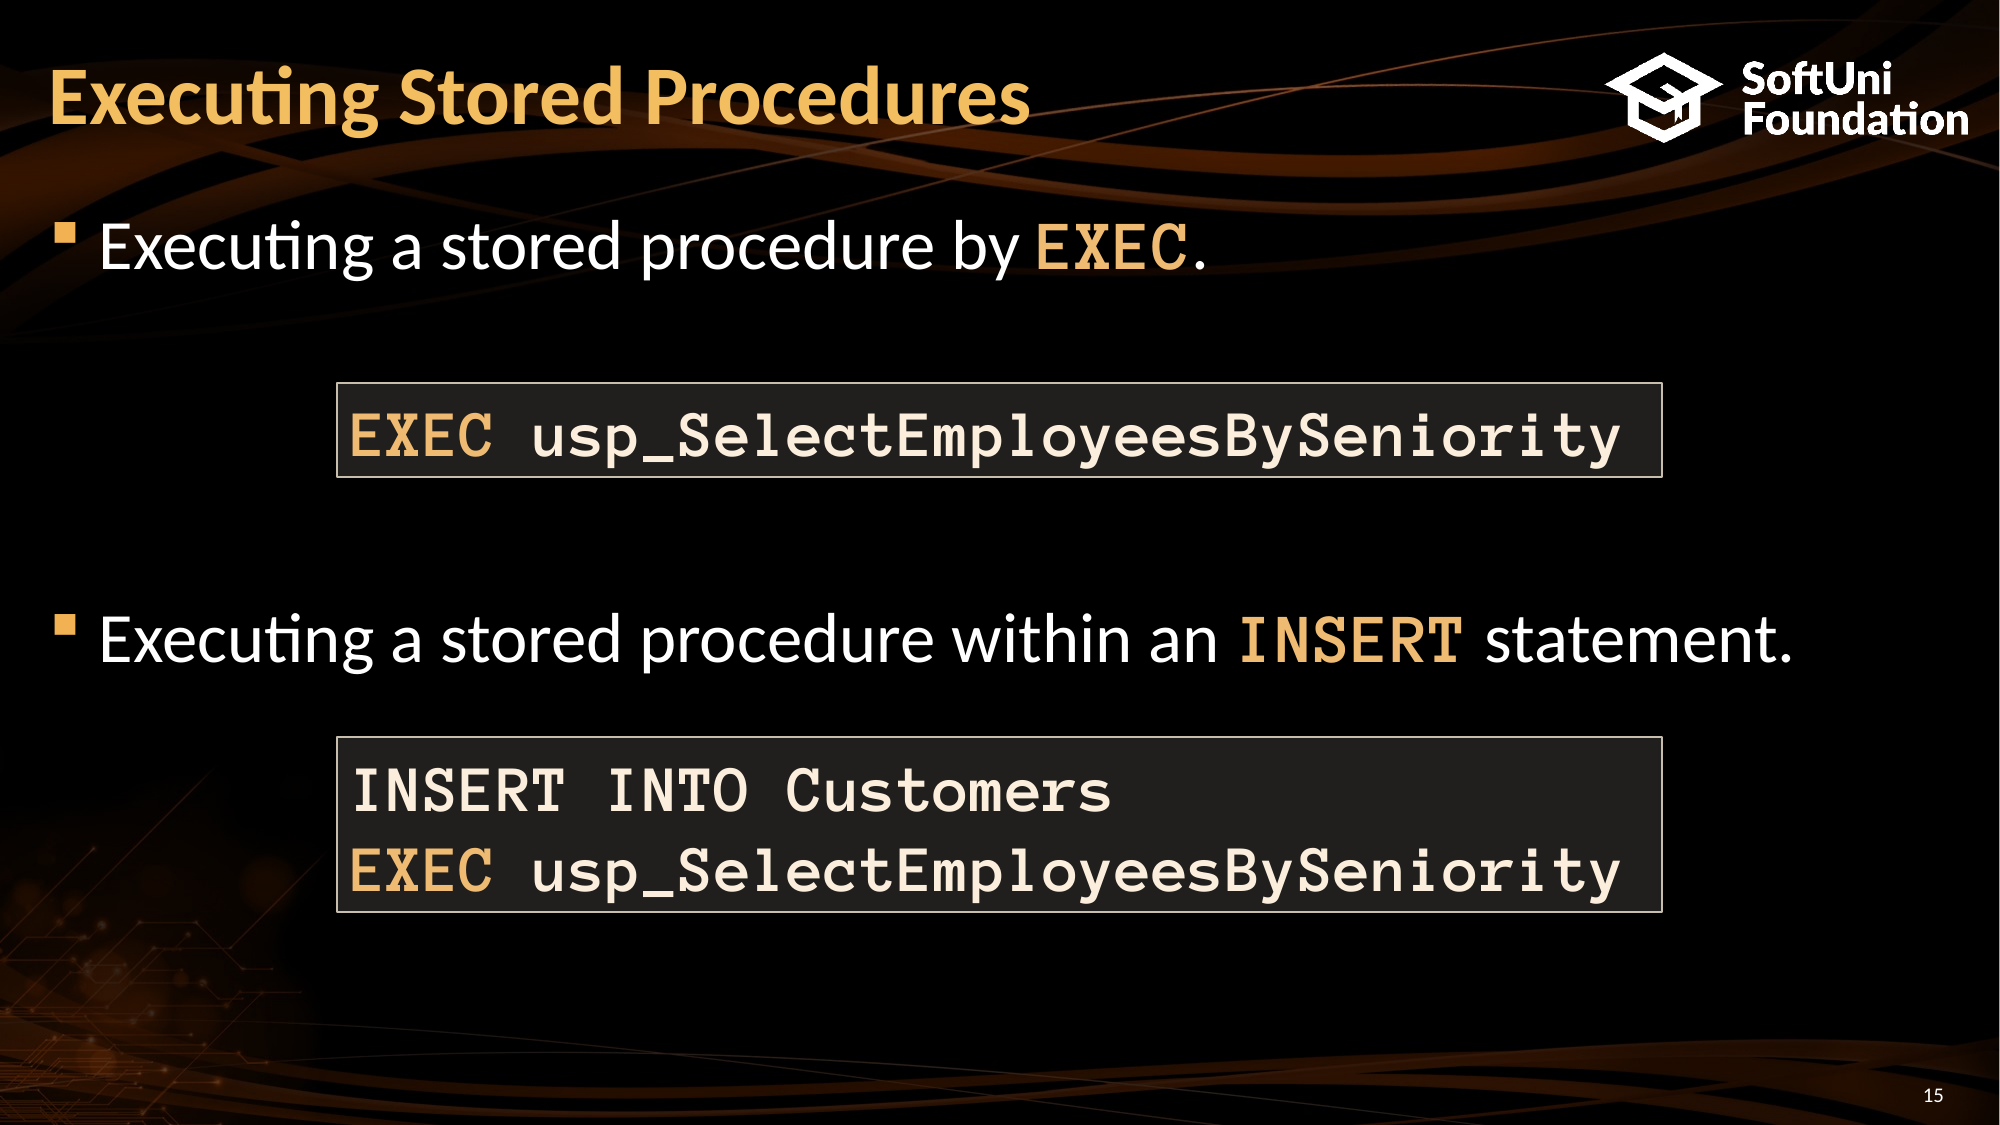

# Executing Stored Procedures
Executing a stored procedure by EXEC.

Executing a stored procedure within an INSERT statement.
EXEC usp_SelectEmployeesBySeniority
INSERT INTO Customers
EXEC usp_SelectEmployeesBySeniority
15